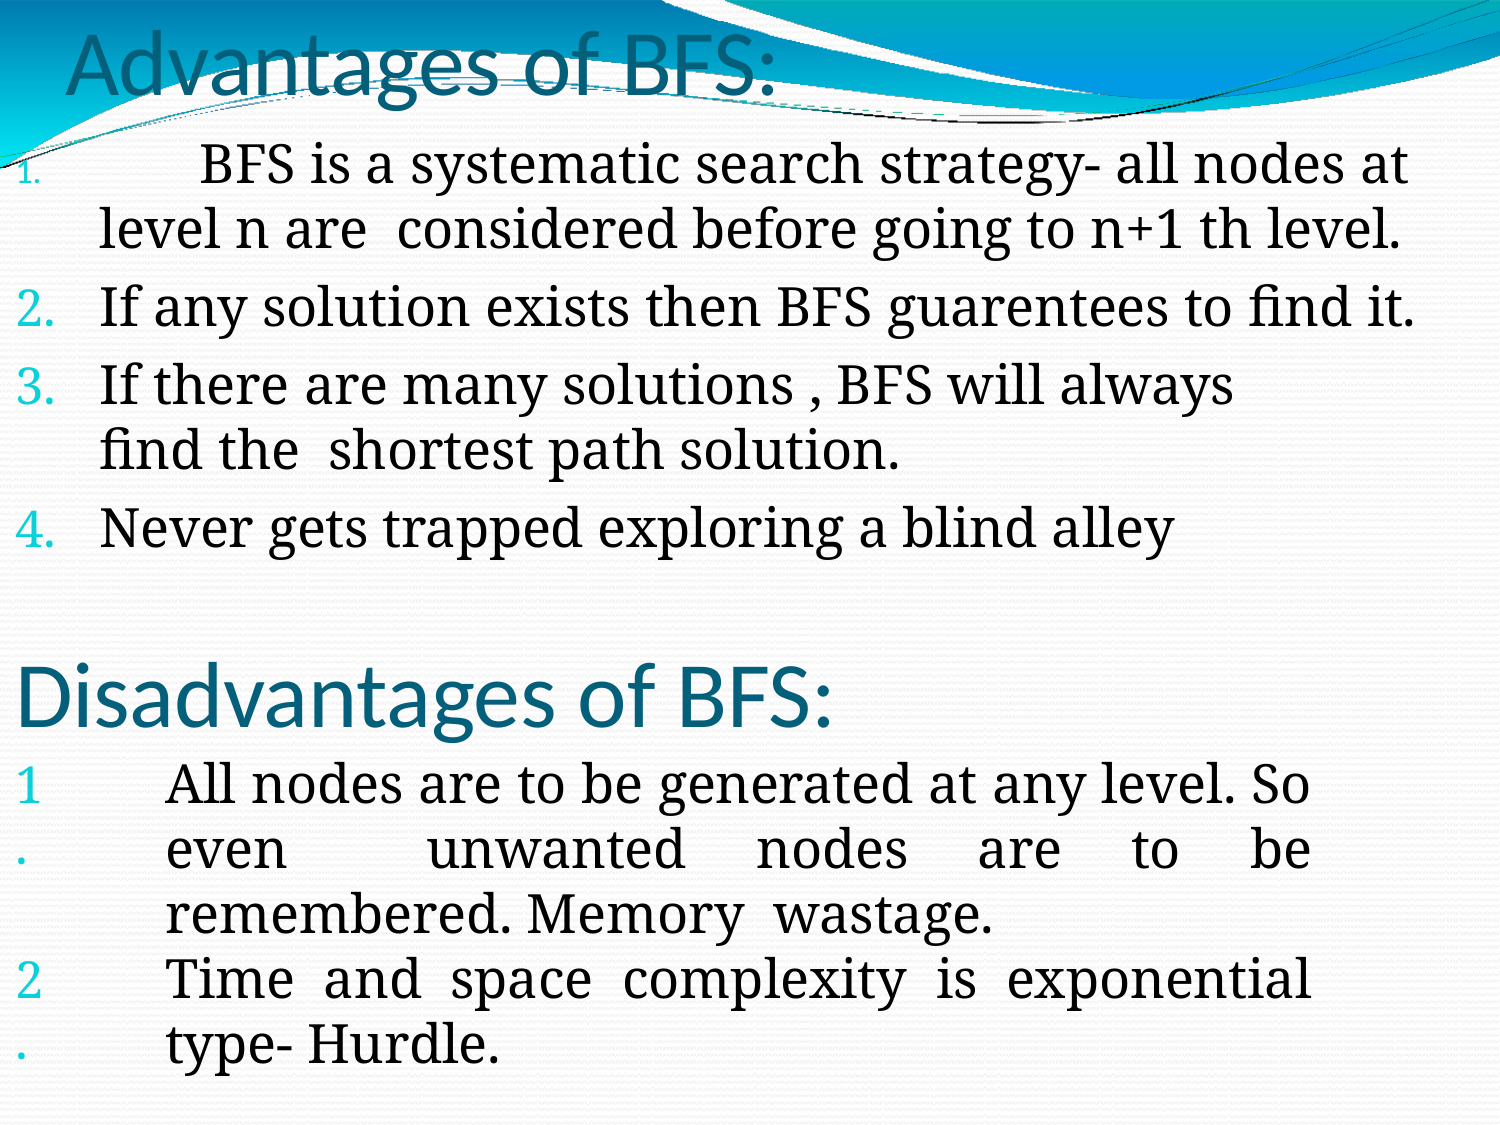

# Advantages of BFS:

	BFS is a systematic search strategy- all nodes at level n are  considered before going to n+1 th level.
If any solution exists then BFS guarentees to find it.
If there are many solutions , BFS will always find the  shortest path solution.
Never gets trapped exploring a blind alley
Disadvantages of BFS:
All nodes are to be generated at any level. So even  unwanted nodes are to be remembered. Memory  wastage.
Time and space complexity is exponential type- Hurdle.
1.
2.